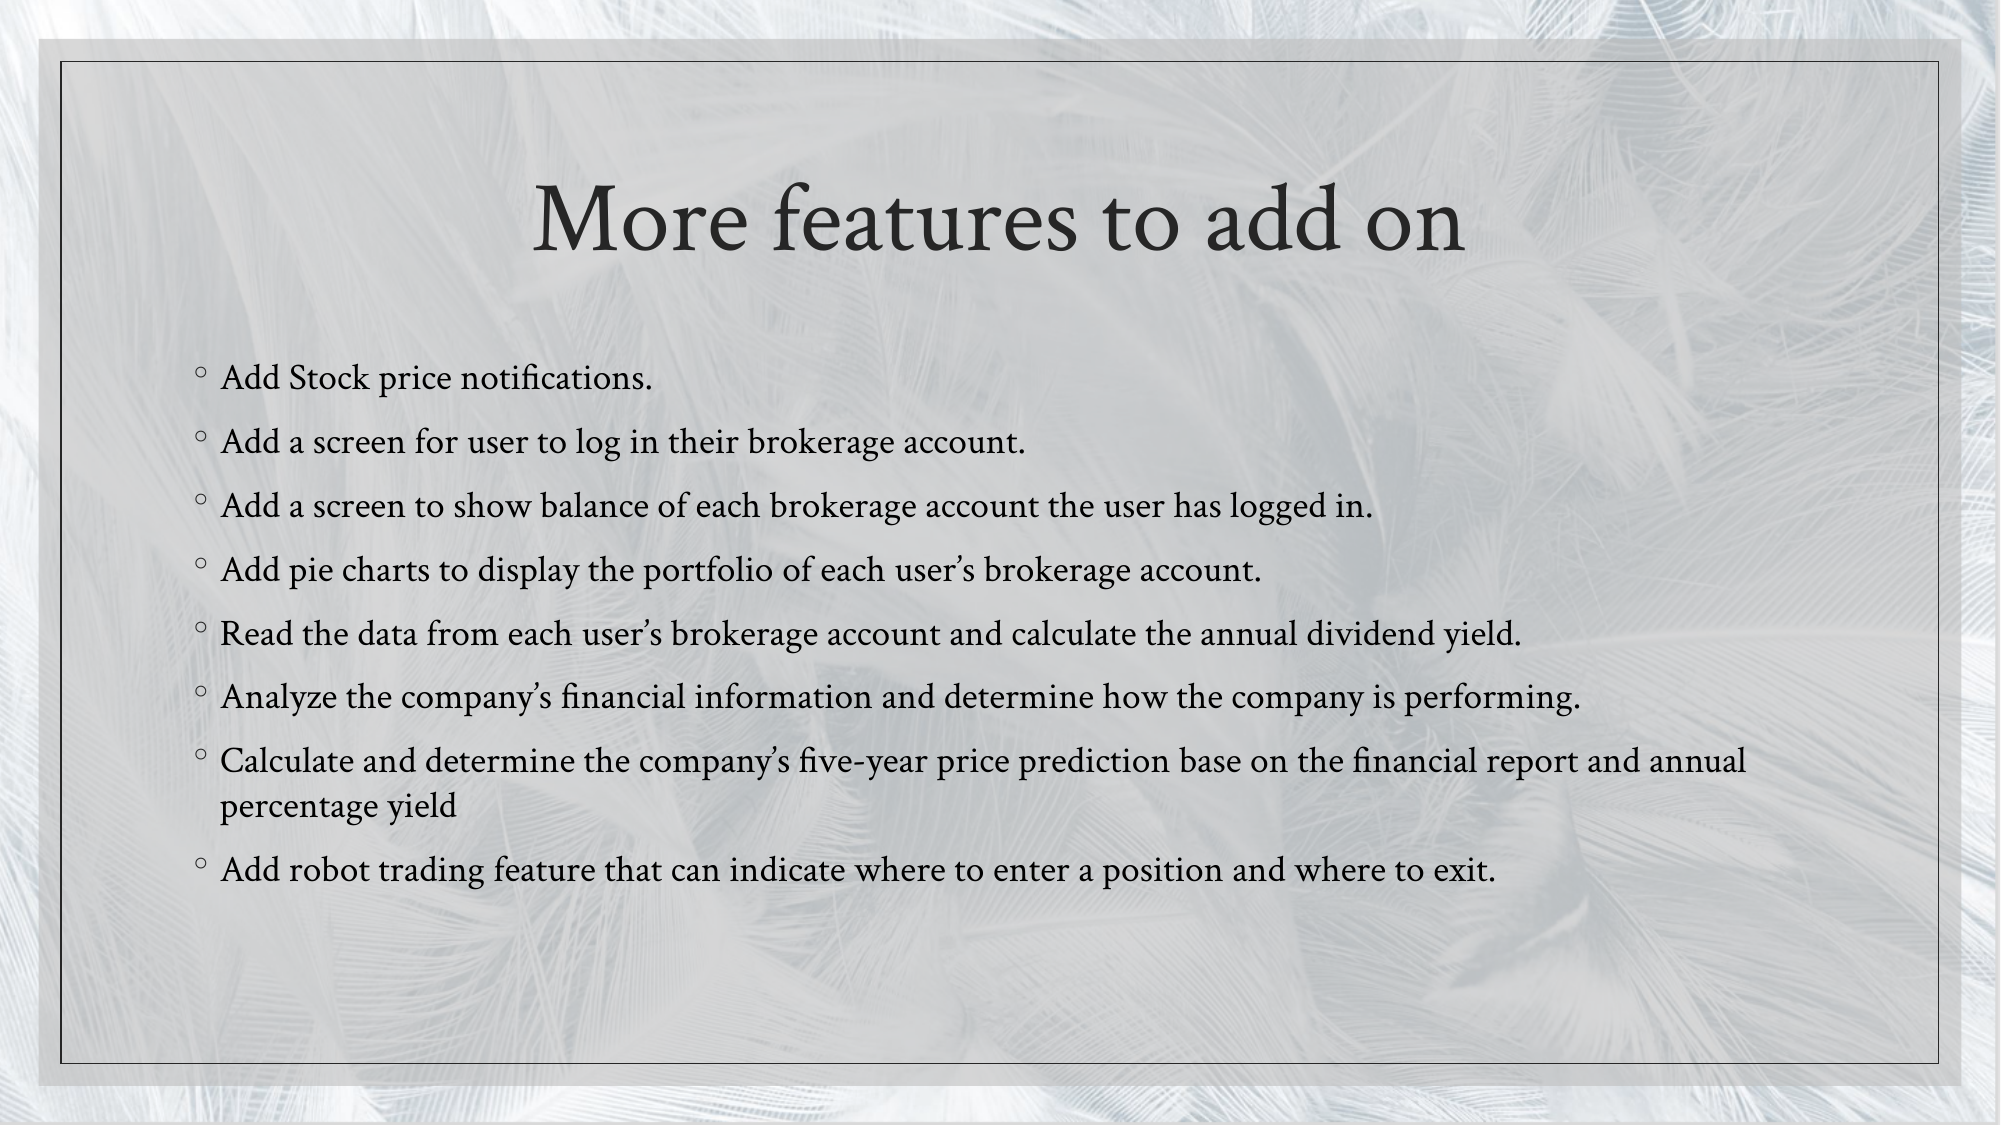

# More features to add on
Add Stock price notifications.
Add a screen for user to log in their brokerage account.
Add a screen to show balance of each brokerage account the user has logged in.
Add pie charts to display the portfolio of each user’s brokerage account.
Read the data from each user’s brokerage account and calculate the annual dividend yield.
Analyze the company’s financial information and determine how the company is performing.
Calculate and determine the company’s five-year price prediction base on the financial report and annual percentage yield
Add robot trading feature that can indicate where to enter a position and where to exit.